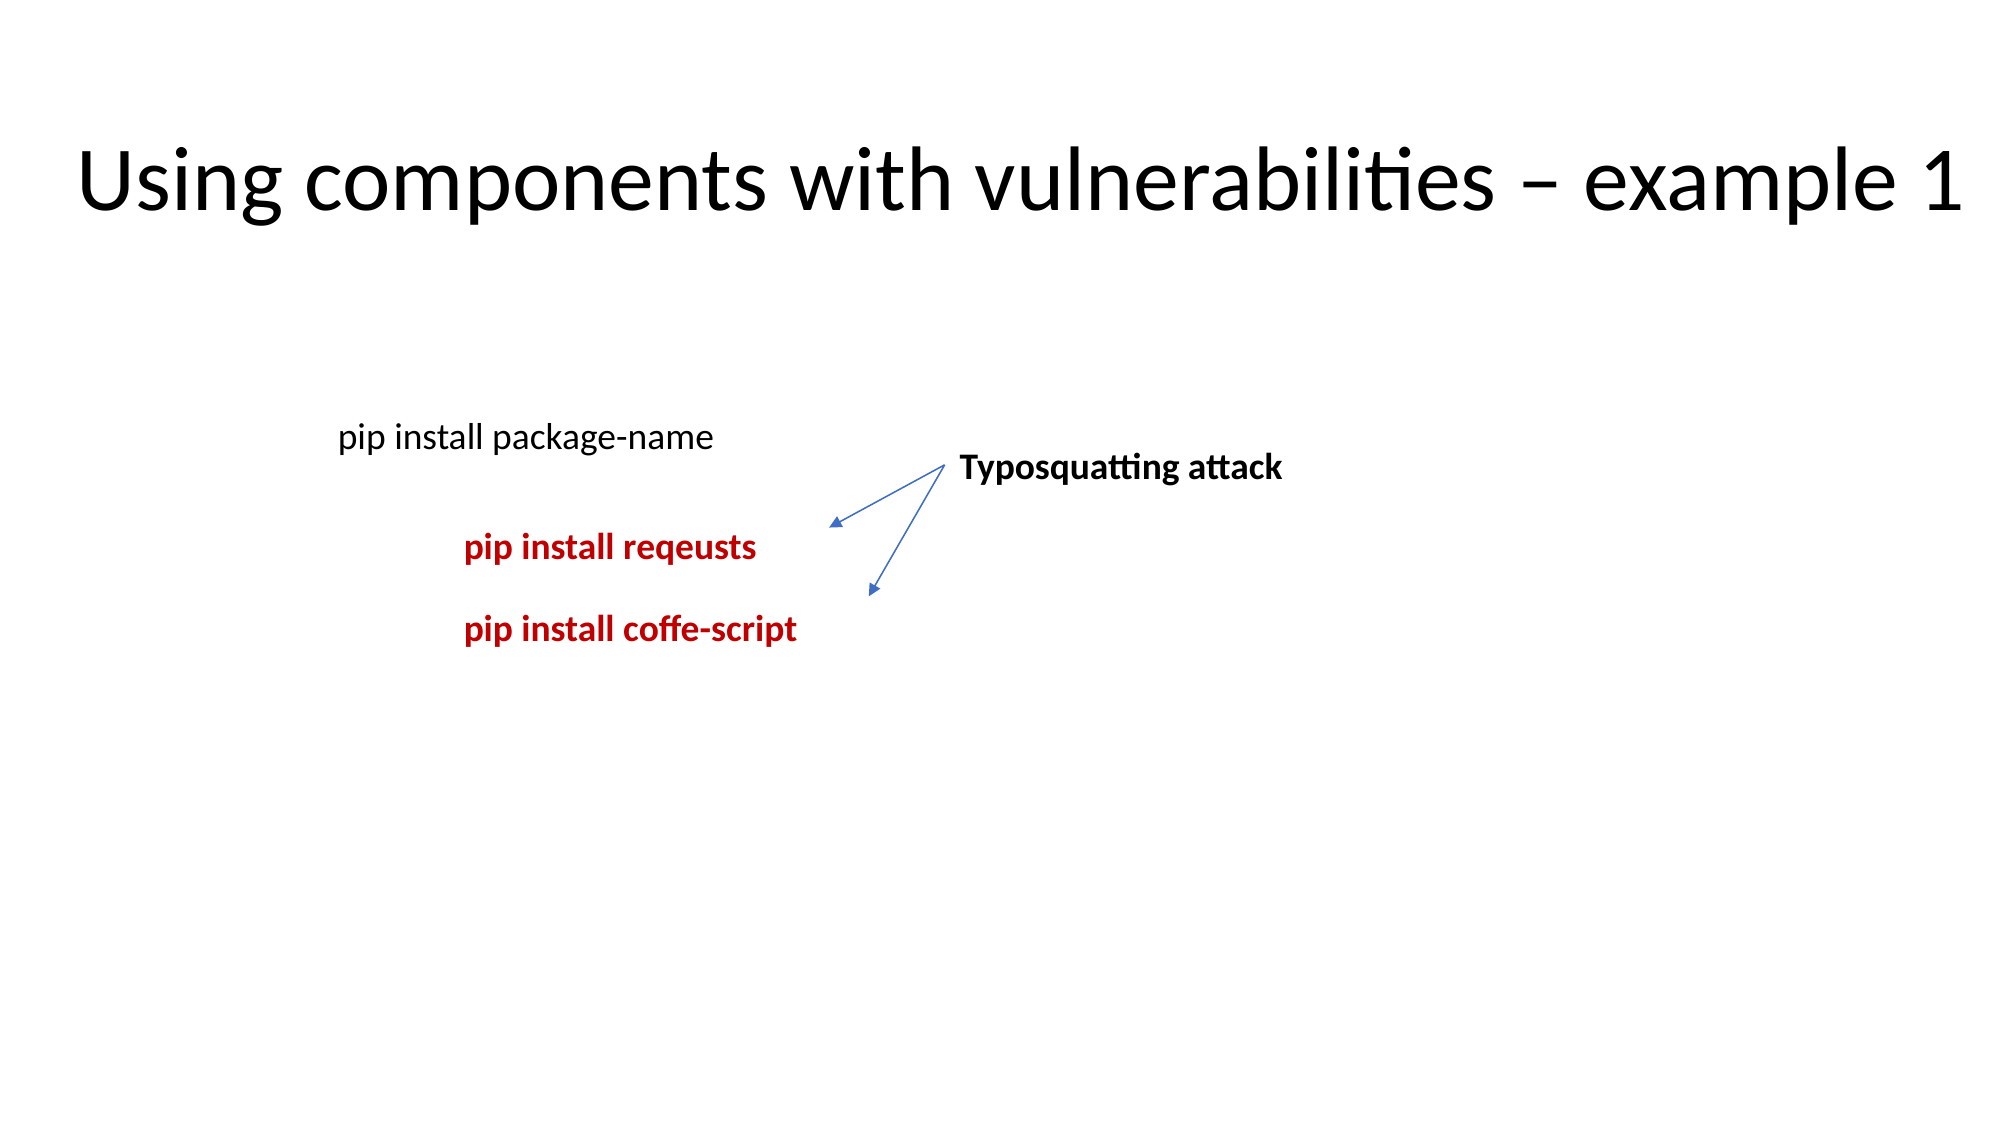

Using components with vulnerabilities – example 1
pip install package-name
Typosquatting attack

pip install reqeusts
pip install coffe-script